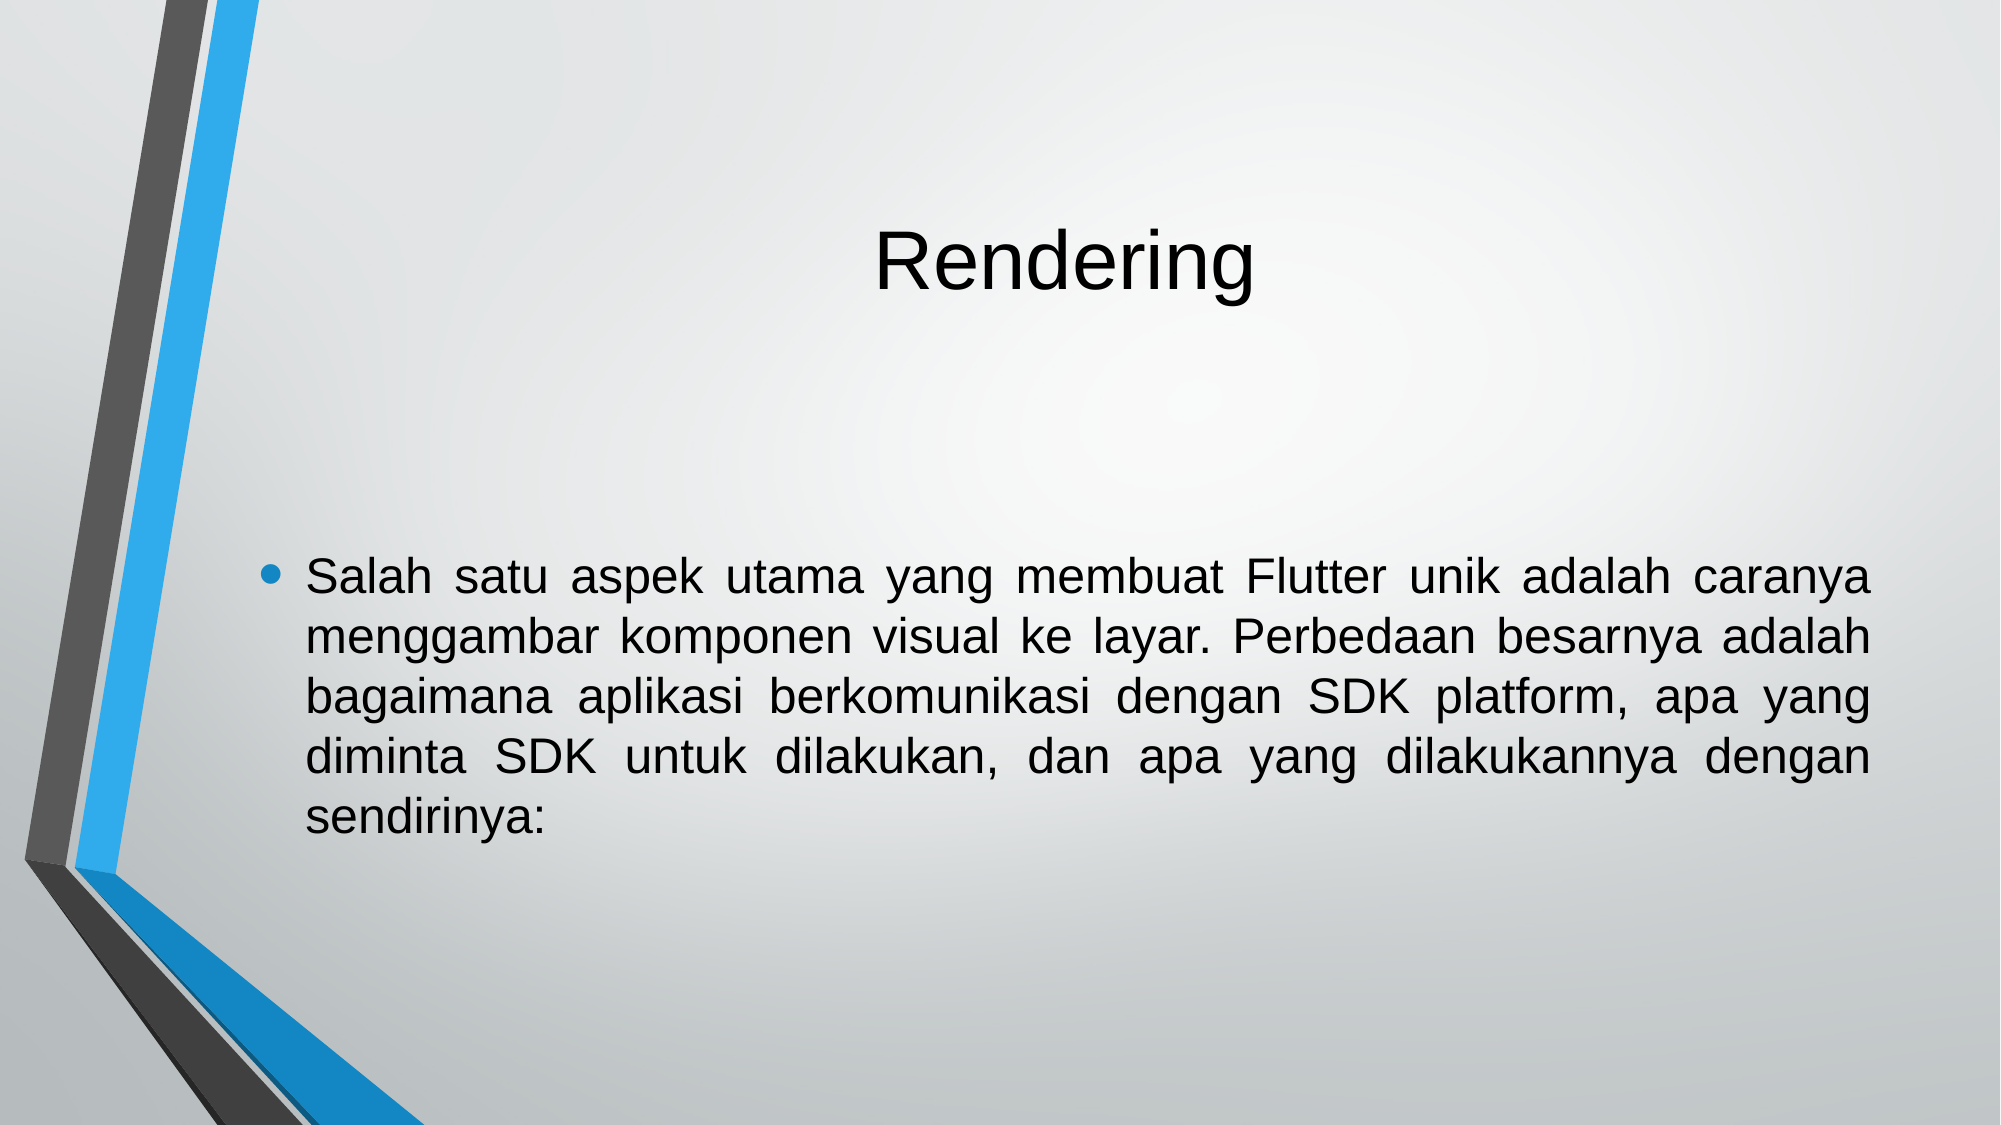

# Rendering
Salah satu aspek utama yang membuat Flutter unik adalah caranya menggambar komponen visual ke layar. Perbedaan besarnya adalah bagaimana aplikasi berkomunikasi dengan SDK platform, apa yang diminta SDK untuk dilakukan, dan apa yang dilakukannya dengan sendirinya: